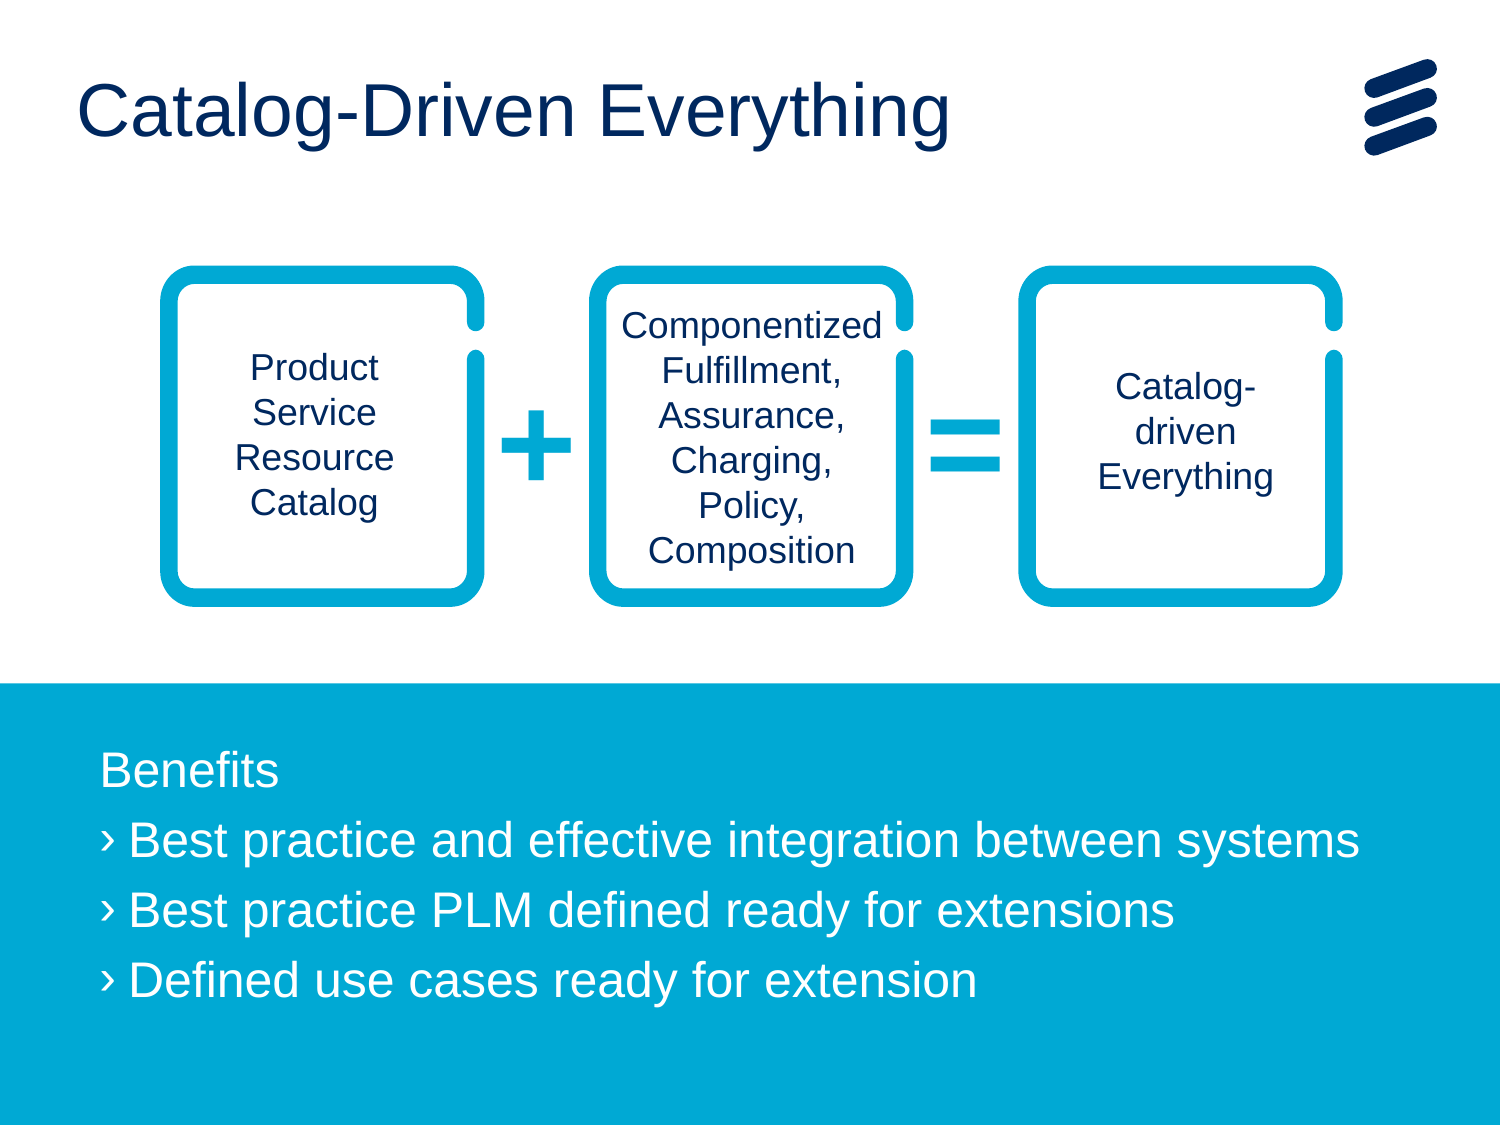

# Catalog-Driven Everything
Catalog-
driven
Everything
Product
Service
Resource
Catalog

Componentized Fulfillment, Assurance, Charging,
Policy, Composition
+
=

Benefits
Best practice and effective integration between systems
Best practice PLM defined ready for extensions
Defined use cases ready for extension